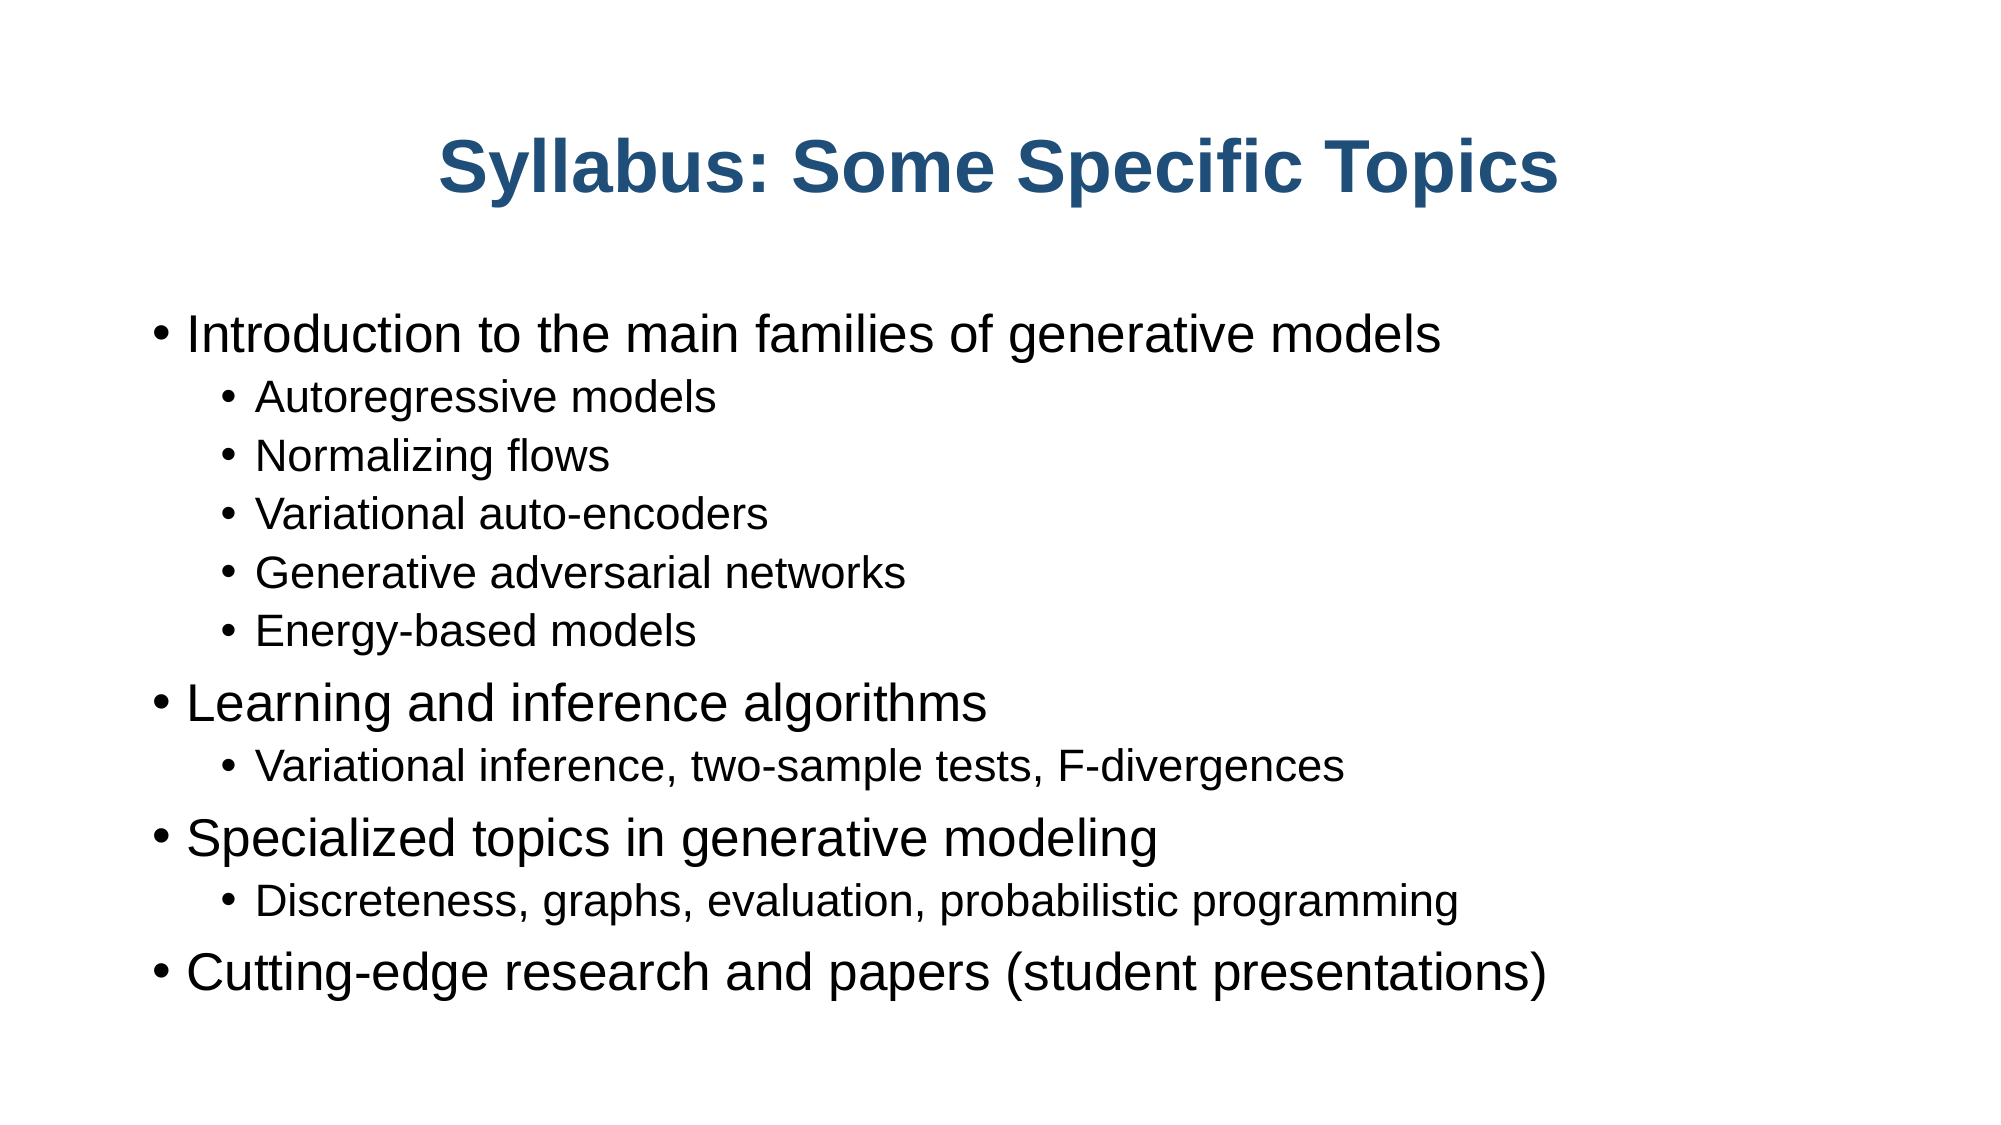

# Syllabus: Some Specific Topics
Introduction to the main families of generative models
Autoregressive models
Normalizing flows
Variational auto-encoders
Generative adversarial networks
Energy-based models
Learning and inference algorithms
Variational inference, two-sample tests, F-divergences
Specialized topics in generative modeling
Discreteness, graphs, evaluation, probabilistic programming
Cutting-edge research and papers (student presentations)